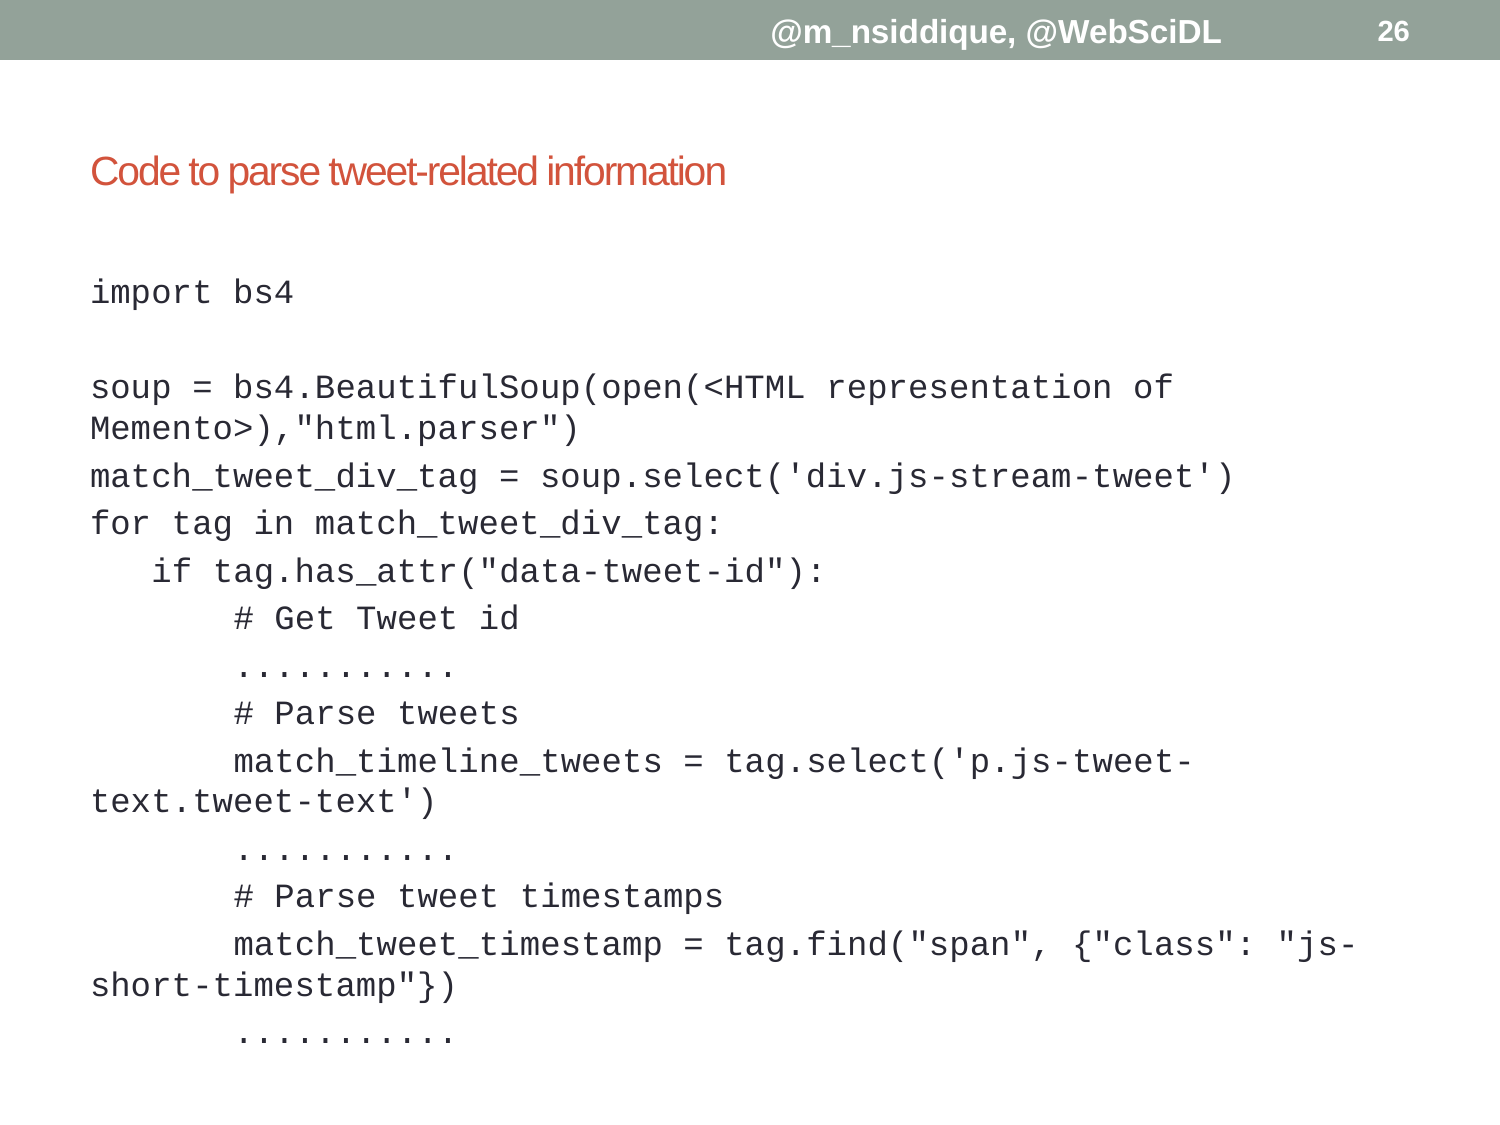

@m_nsiddique, @WebSciDL

26
# Code to parse tweet-related information
import bs4

soup = bs4.BeautifulSoup(open(<HTML representation of Memento>),"html.parser")
match_tweet_div_tag = soup.select('div.js-stream-tweet')
for tag in match_tweet_div_tag:
   if tag.has_attr("data-tweet-id"):
       # Get Tweet id
       ...........
       # Parse tweets
       match_timeline_tweets = tag.select('p.js-tweet-text.tweet-text')
       ...........
       # Parse tweet timestamps
       match_tweet_timestamp = tag.find("span", {"class": "js-short-timestamp"})
       ...........